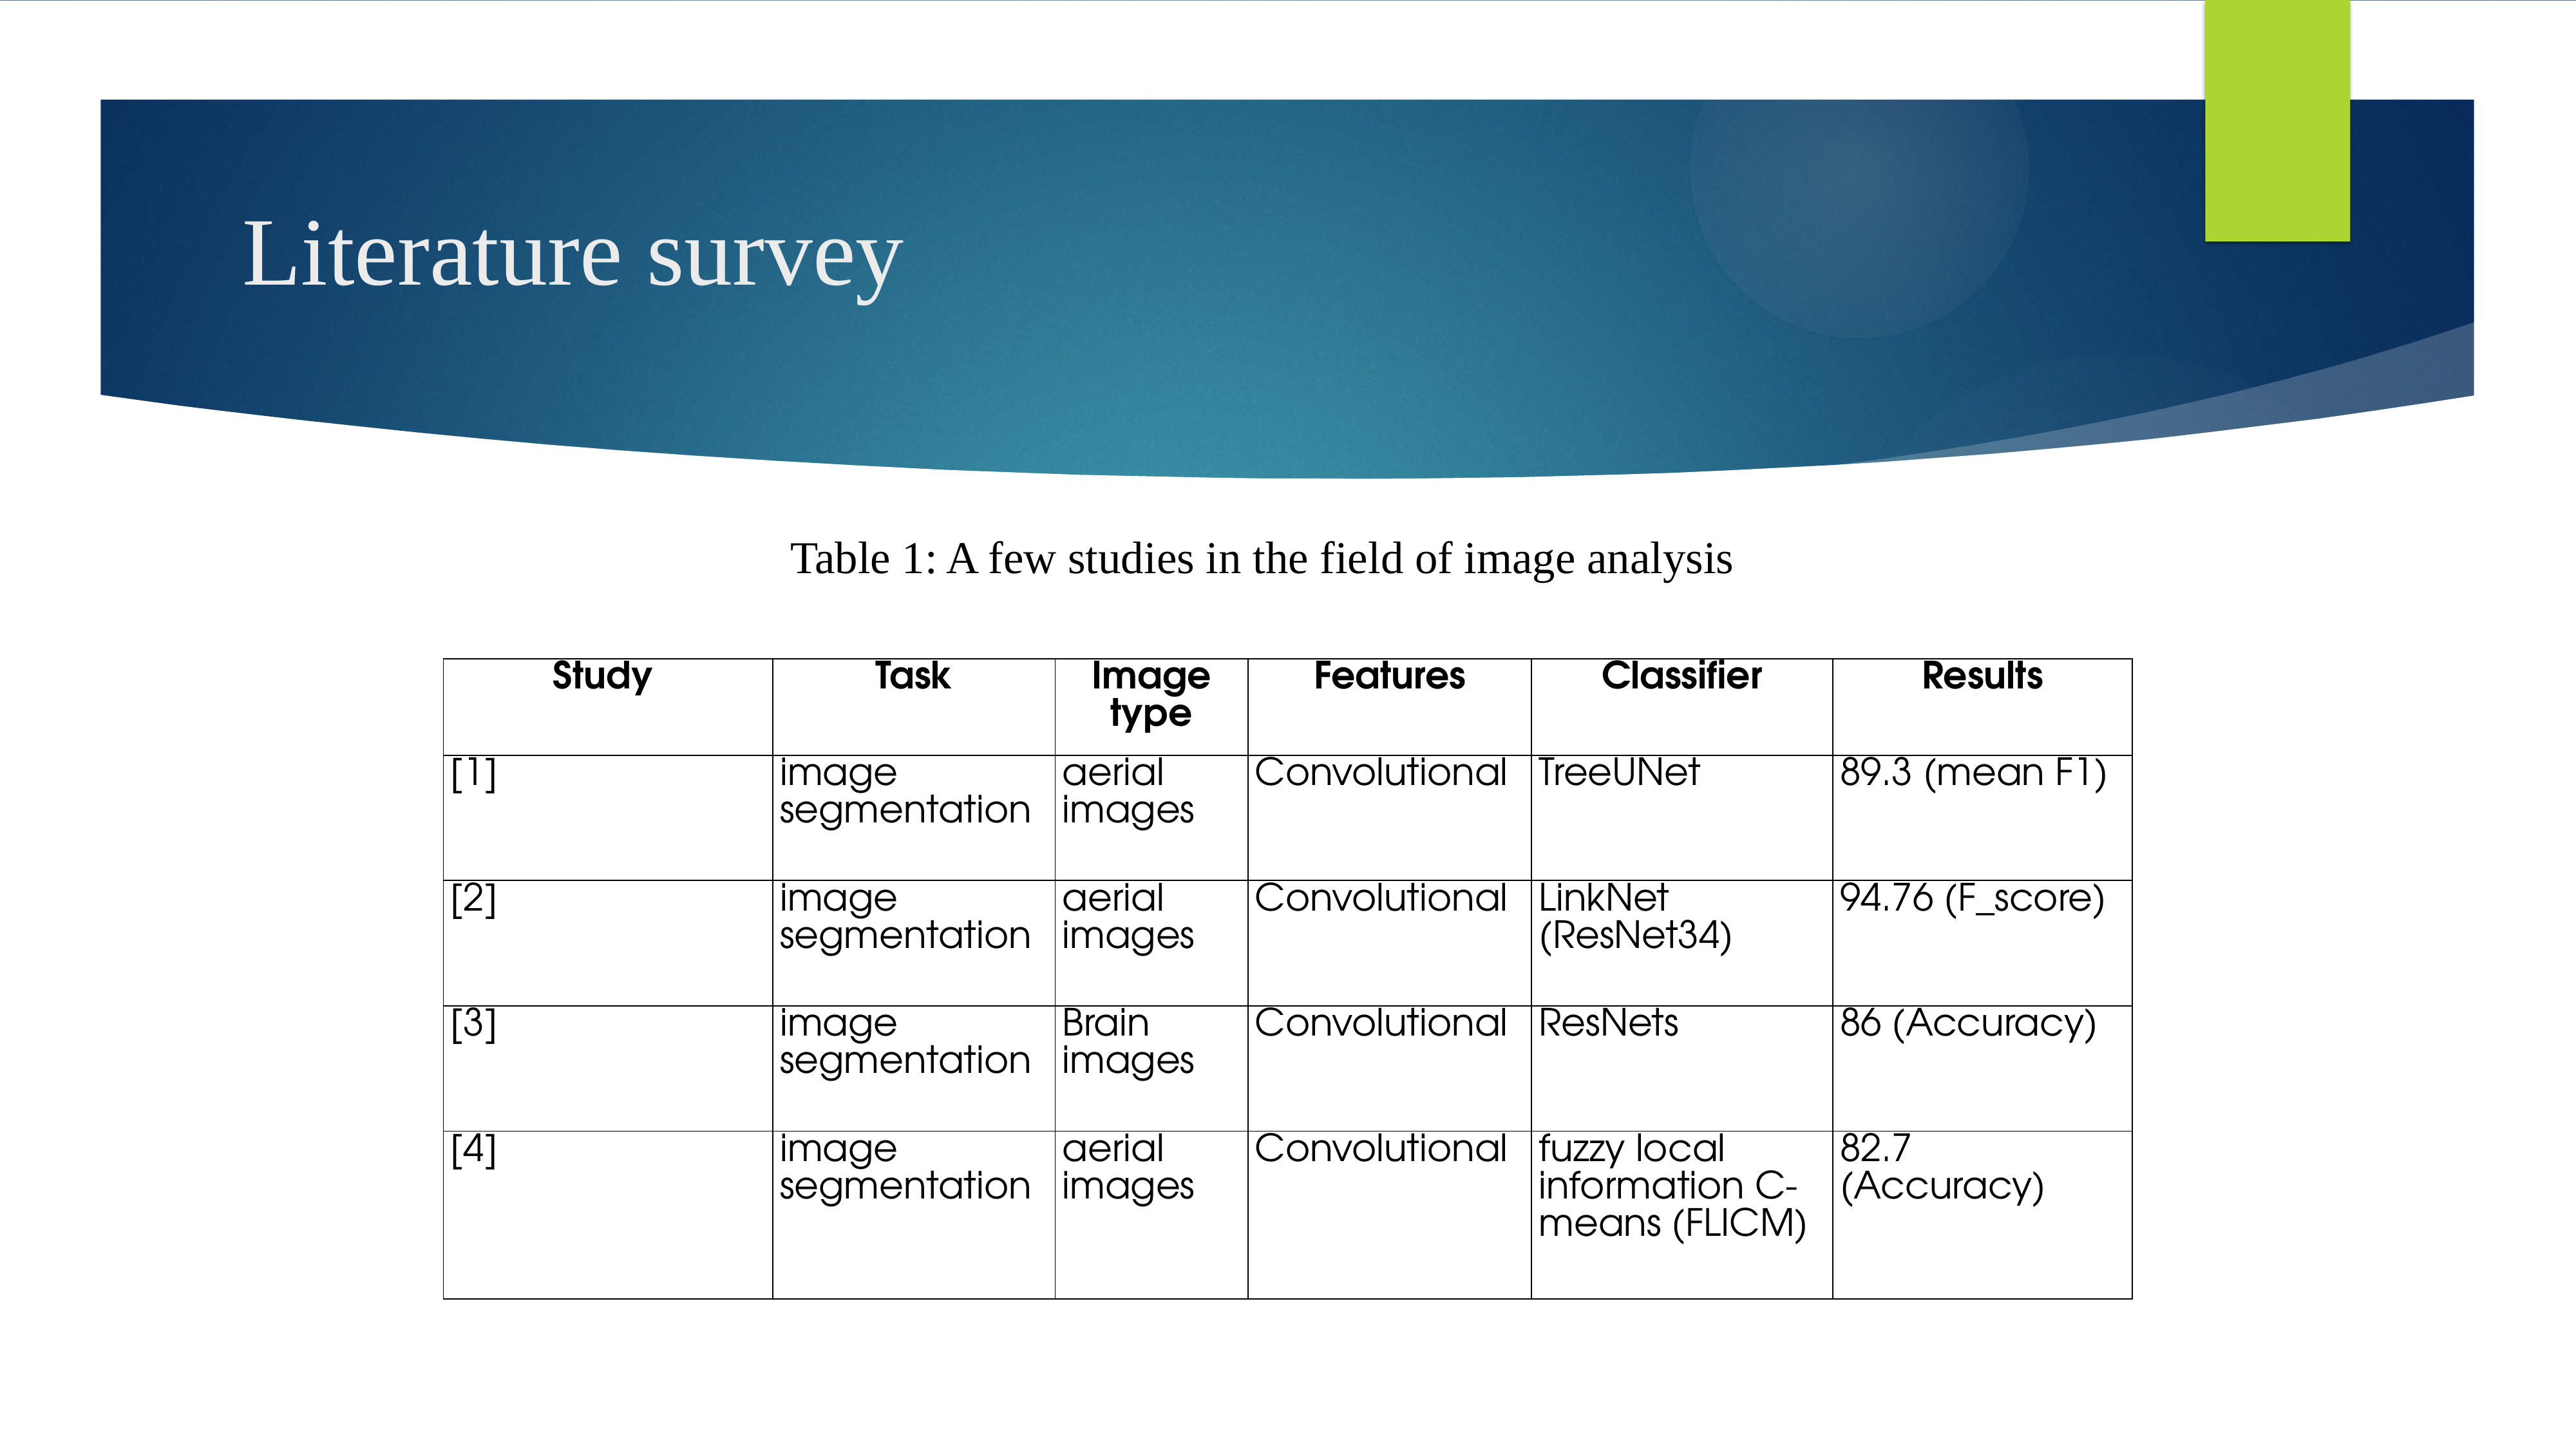

# Literature survey
Table 1: A few studies in the field of image analysis
| Study | Task | Image type | Features | Classifier | Results |
| --- | --- | --- | --- | --- | --- |
| [1] | image segmentation | aerial images | Convolutional | TreeUNet | 89.3 (mean F1) |
| [2] | image segmentation | aerial images | Convolutional | LinkNet (ResNet34) | 94.76 (F\_score) |
| [3] | image segmentation | Brain images | Convolutional | ResNets | 86 (Accuracy) |
| [4] | image segmentation | aerial images | Convolutional | fuzzy local information C-means (FLICM) | 82.7 (Accuracy) |